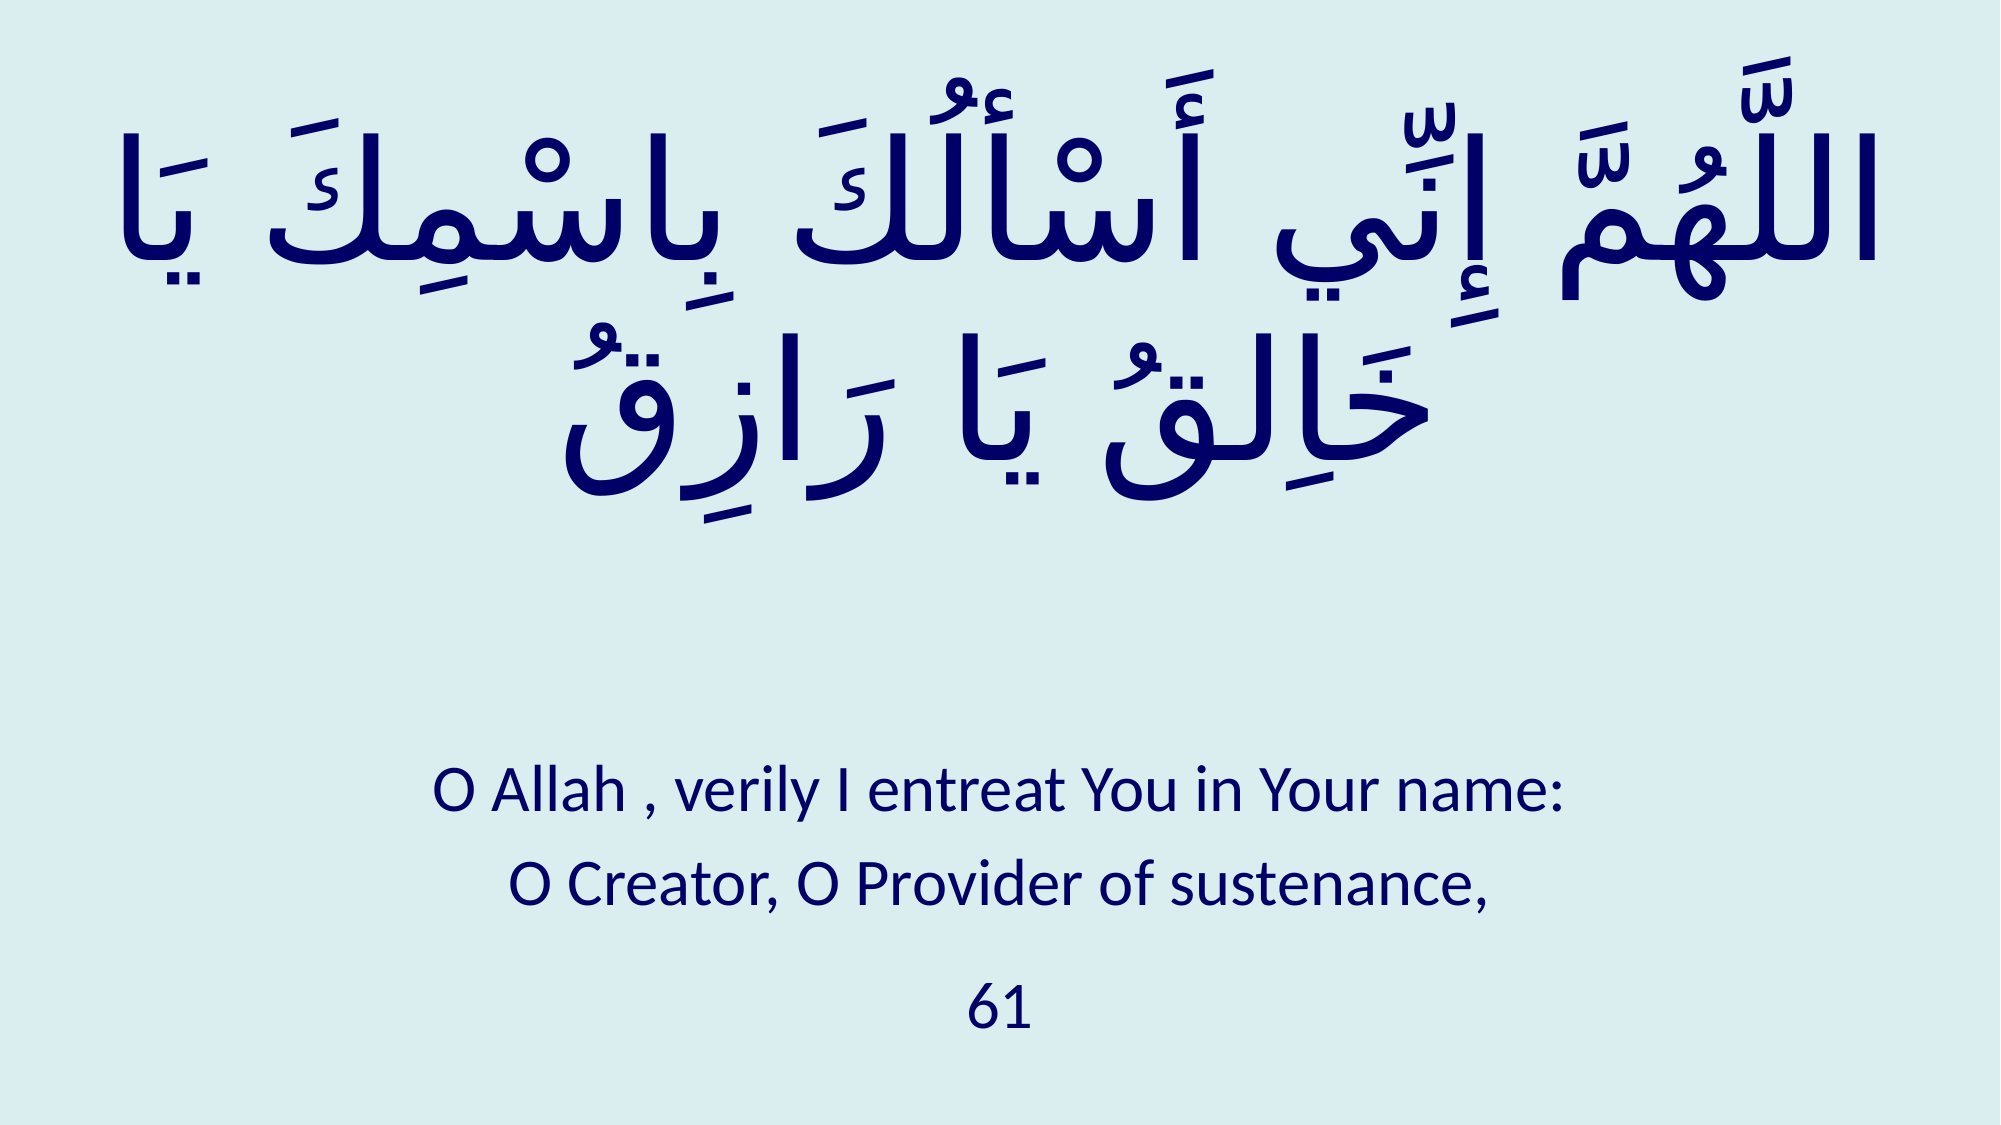

# اللَّهُمَّ إِنِّي أَسْألُكَ بِاسْمِكَ يَا خَاِلقُ يَا رَازِقُ
O Allah , verily I entreat You in Your name:
O Creator, O Provider of sustenance,
61